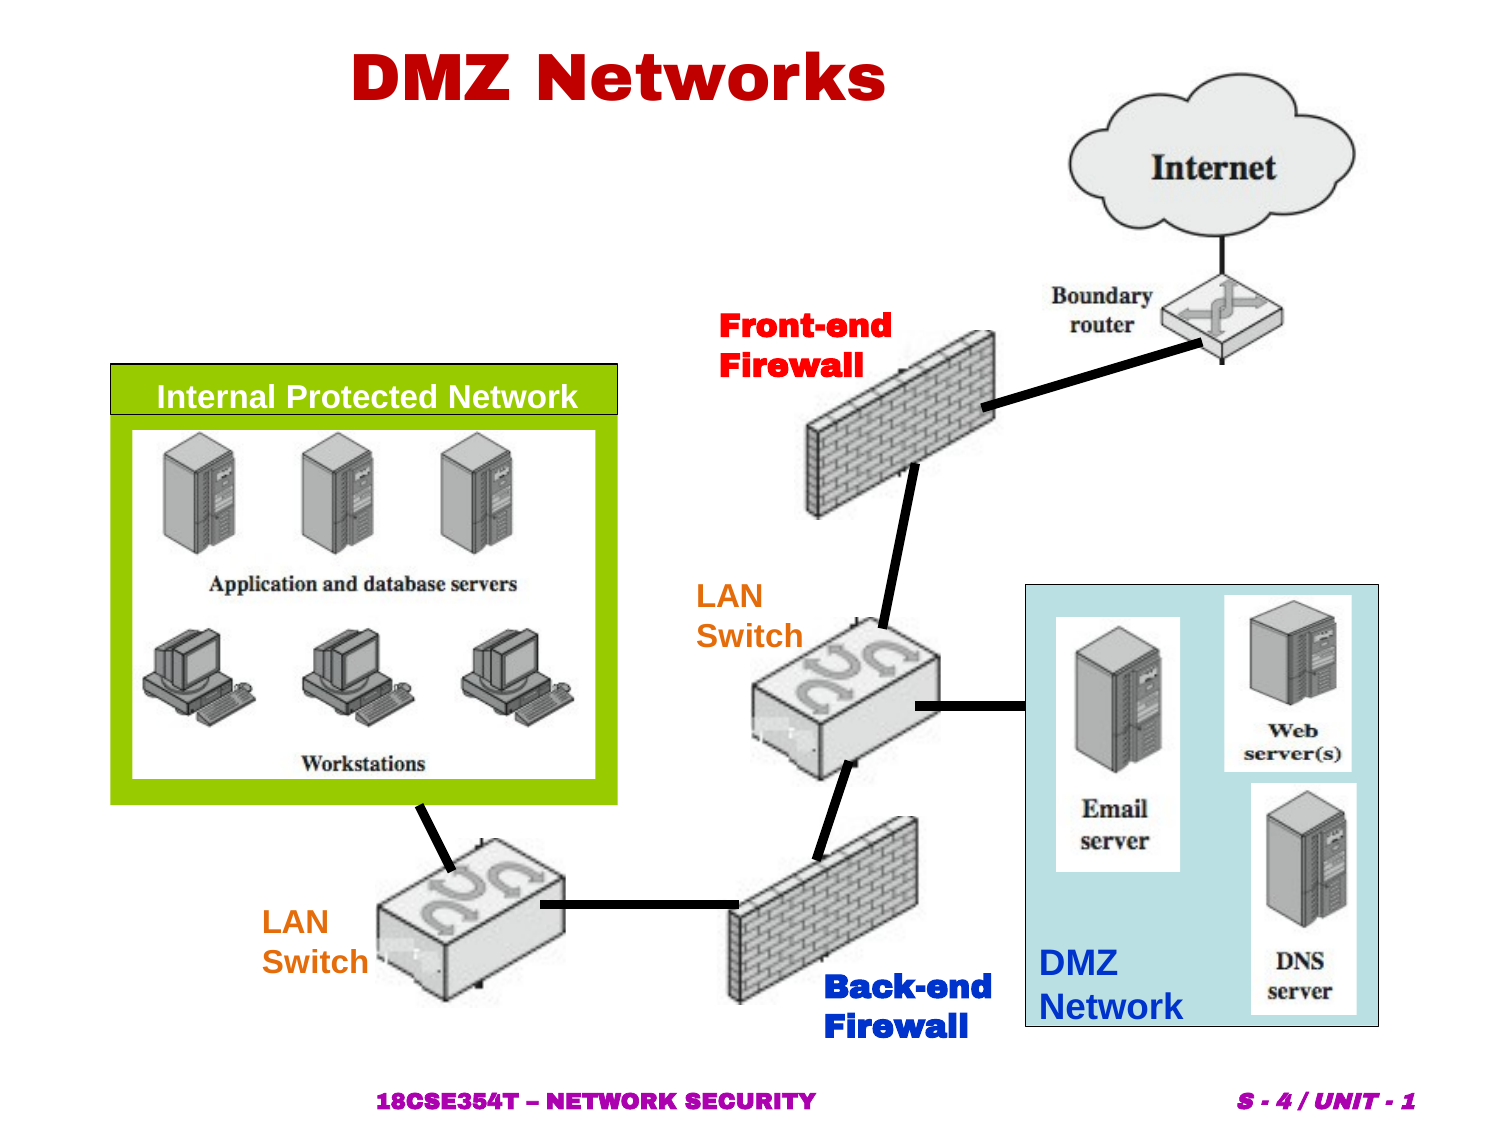

# DMZ Networks

Front-end  Firewall

Internal Protected Network
I
LAN
Switch

DMZ
Network
LAN
Switch
Back-end  Firewall
                                18CSE354T – NETWORK SECURITY                                                      S - 4 / UNIT - 1